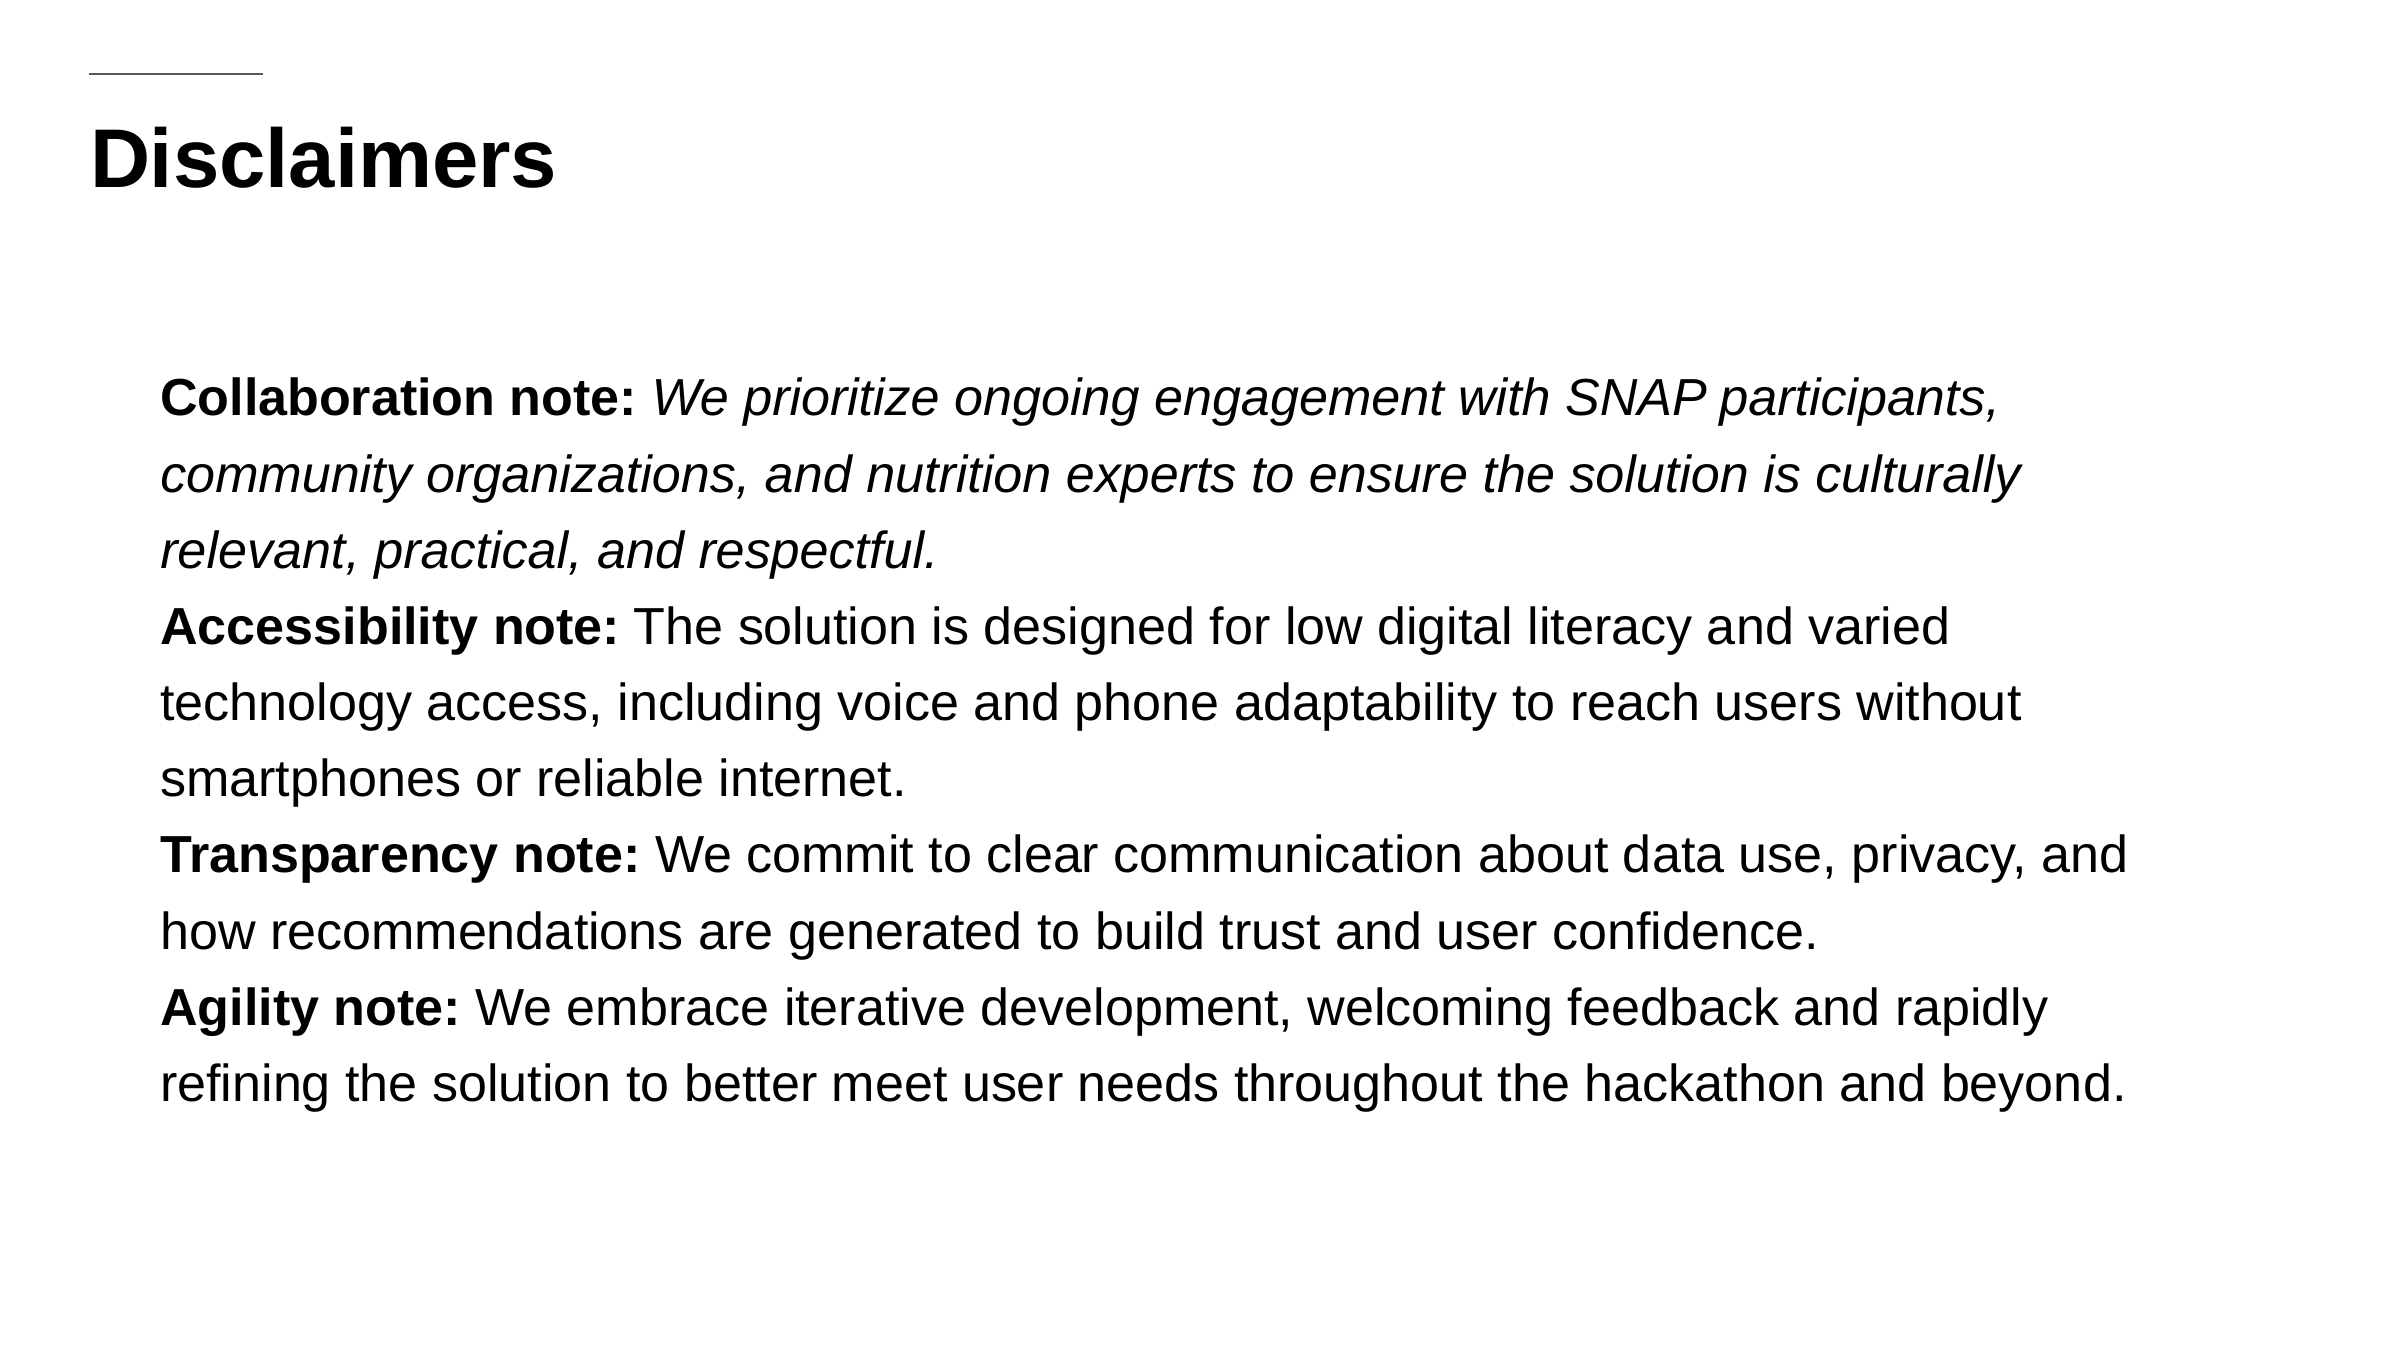

# Disclaimers
Collaboration note: We prioritize ongoing engagement with SNAP participants, community organizations, and nutrition experts to ensure the solution is culturally relevant, practical, and respectful.
Accessibility note: The solution is designed for low digital literacy and varied technology access, including voice and phone adaptability to reach users without smartphones or reliable internet.
Transparency note: We commit to clear communication about data use, privacy, and how recommendations are generated to build trust and user confidence.
Agility note: We embrace iterative development, welcoming feedback and rapidly refining the solution to better meet user needs throughout the hackathon and beyond.